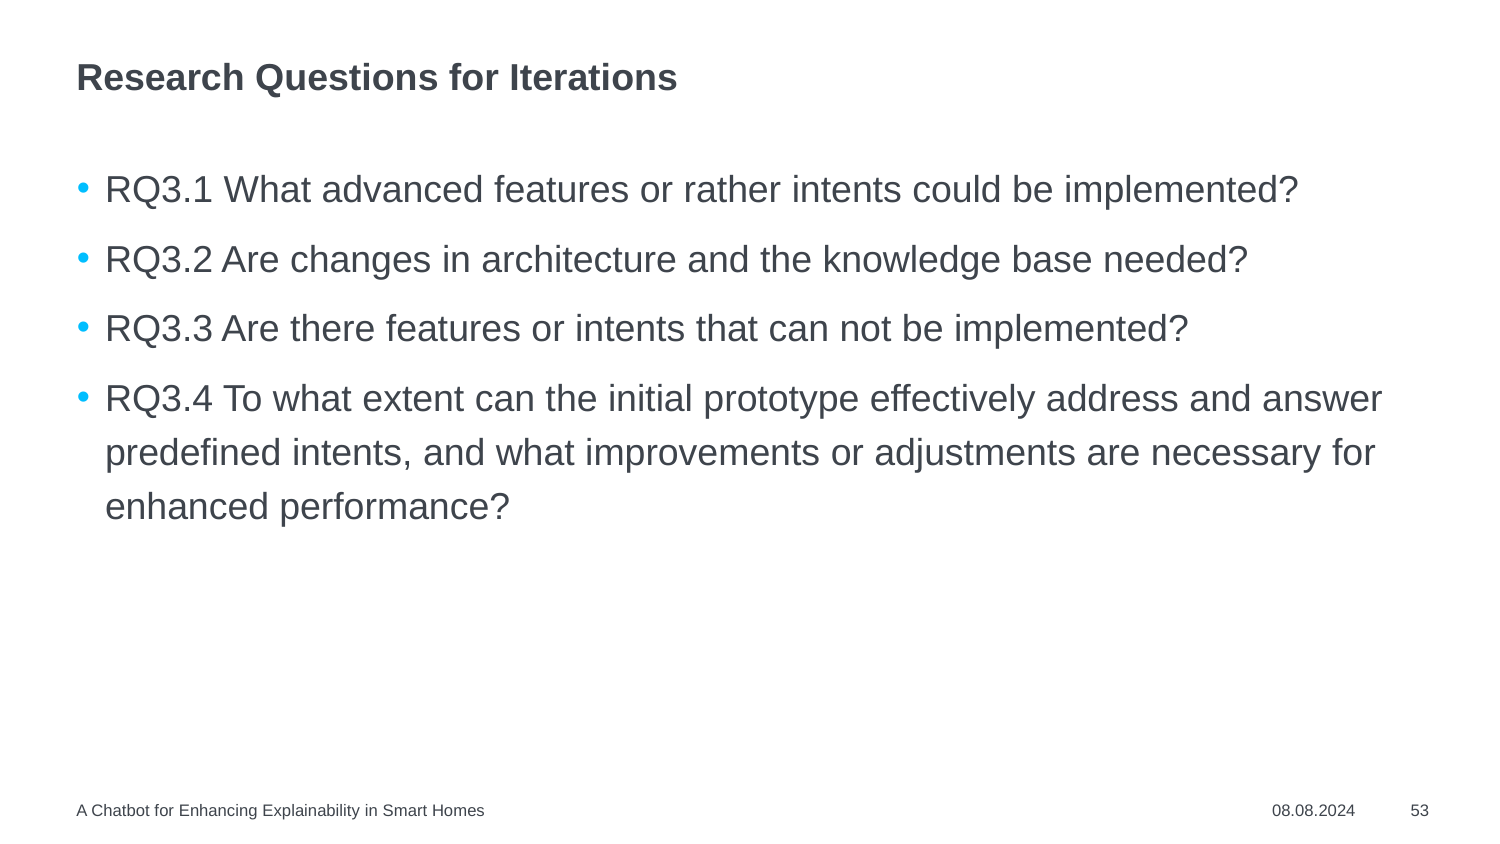

# Research Questions for Iterations
RQ3.1 What advanced features or rather intents could be implemented?
RQ3.2 Are changes in architecture and the knowledge base needed?
RQ3.3 Are there features or intents that can not be implemented?
RQ3.4 To what extent can the initial prototype effectively address and answer predefined intents, and what improvements or adjustments are necessary for enhanced performance?
A Chatbot for Enhancing Explainability in Smart Homes
08.08.2024
53